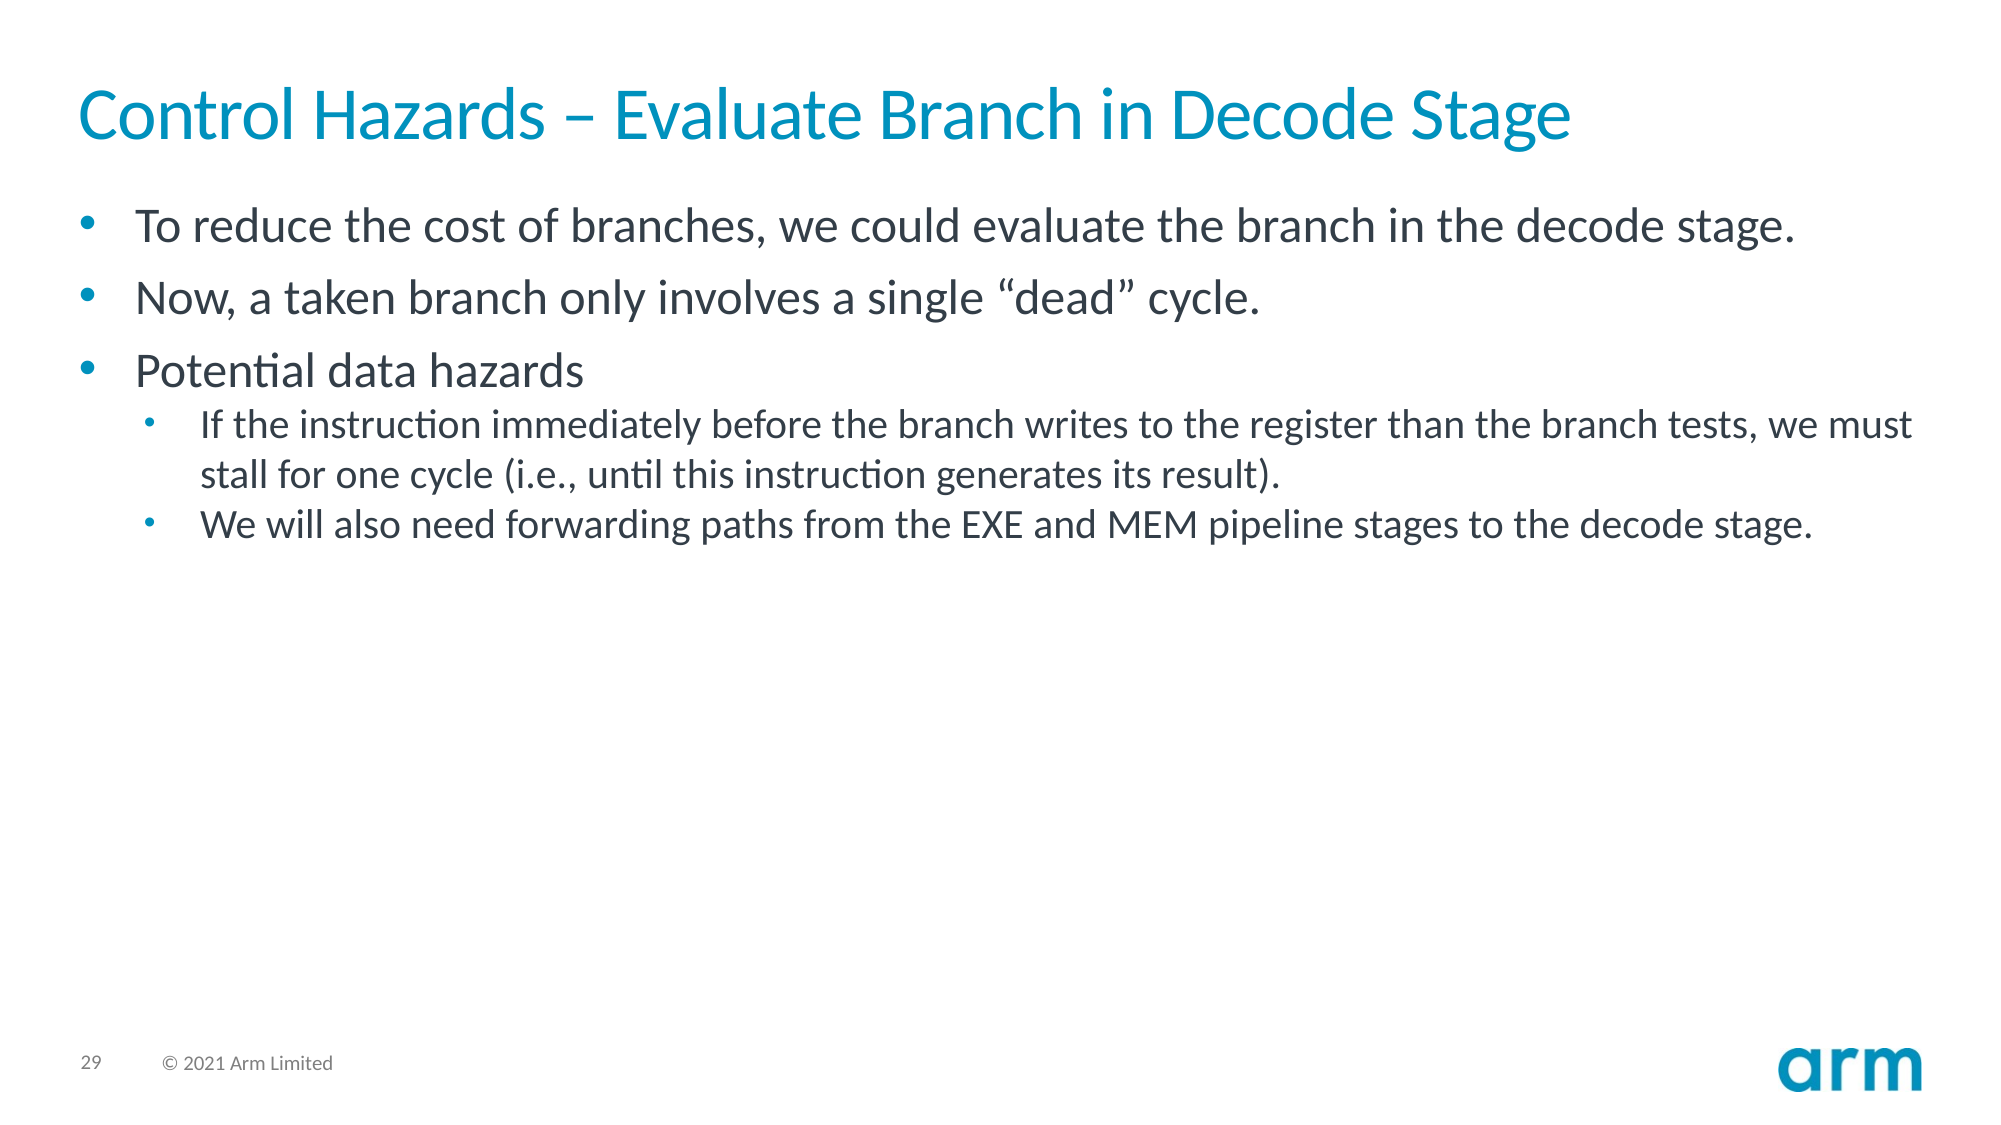

# Control Hazards – Evaluate Branch in Decode Stage
To reduce the cost of branches, we could evaluate the branch in the decode stage.
Now, a taken branch only involves a single “dead” cycle.
Potential data hazards
If the instruction immediately before the branch writes to the register than the branch tests, we must stall for one cycle (i.e., until this instruction generates its result).
We will also need forwarding paths from the EXE and MEM pipeline stages to the decode stage.